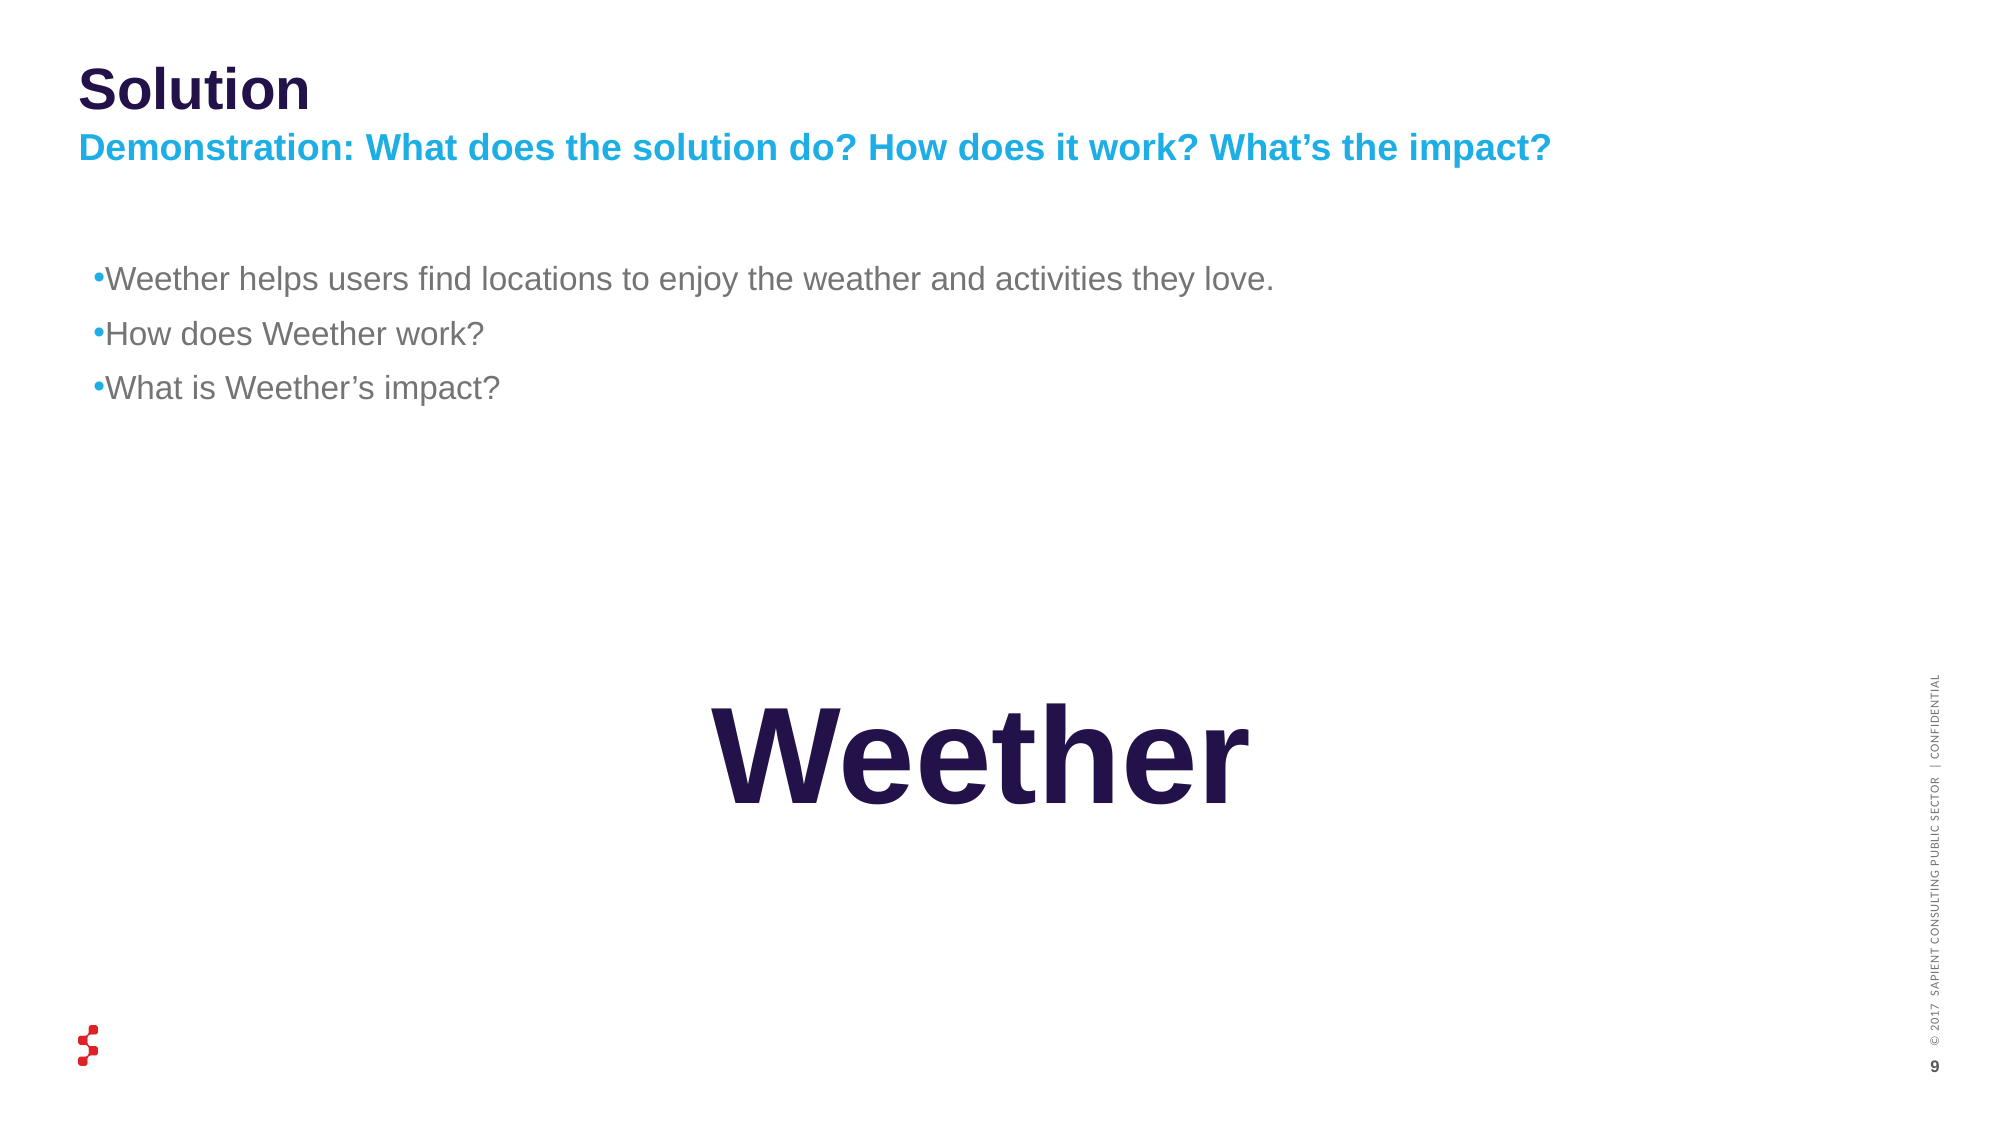

# Solution
Demonstration: What does the solution do? How does it work? What’s the impact?
Weether helps users find locations to enjoy the weather and activities they love.
How does Weether work?
What is Weether’s impact?
Weether
9